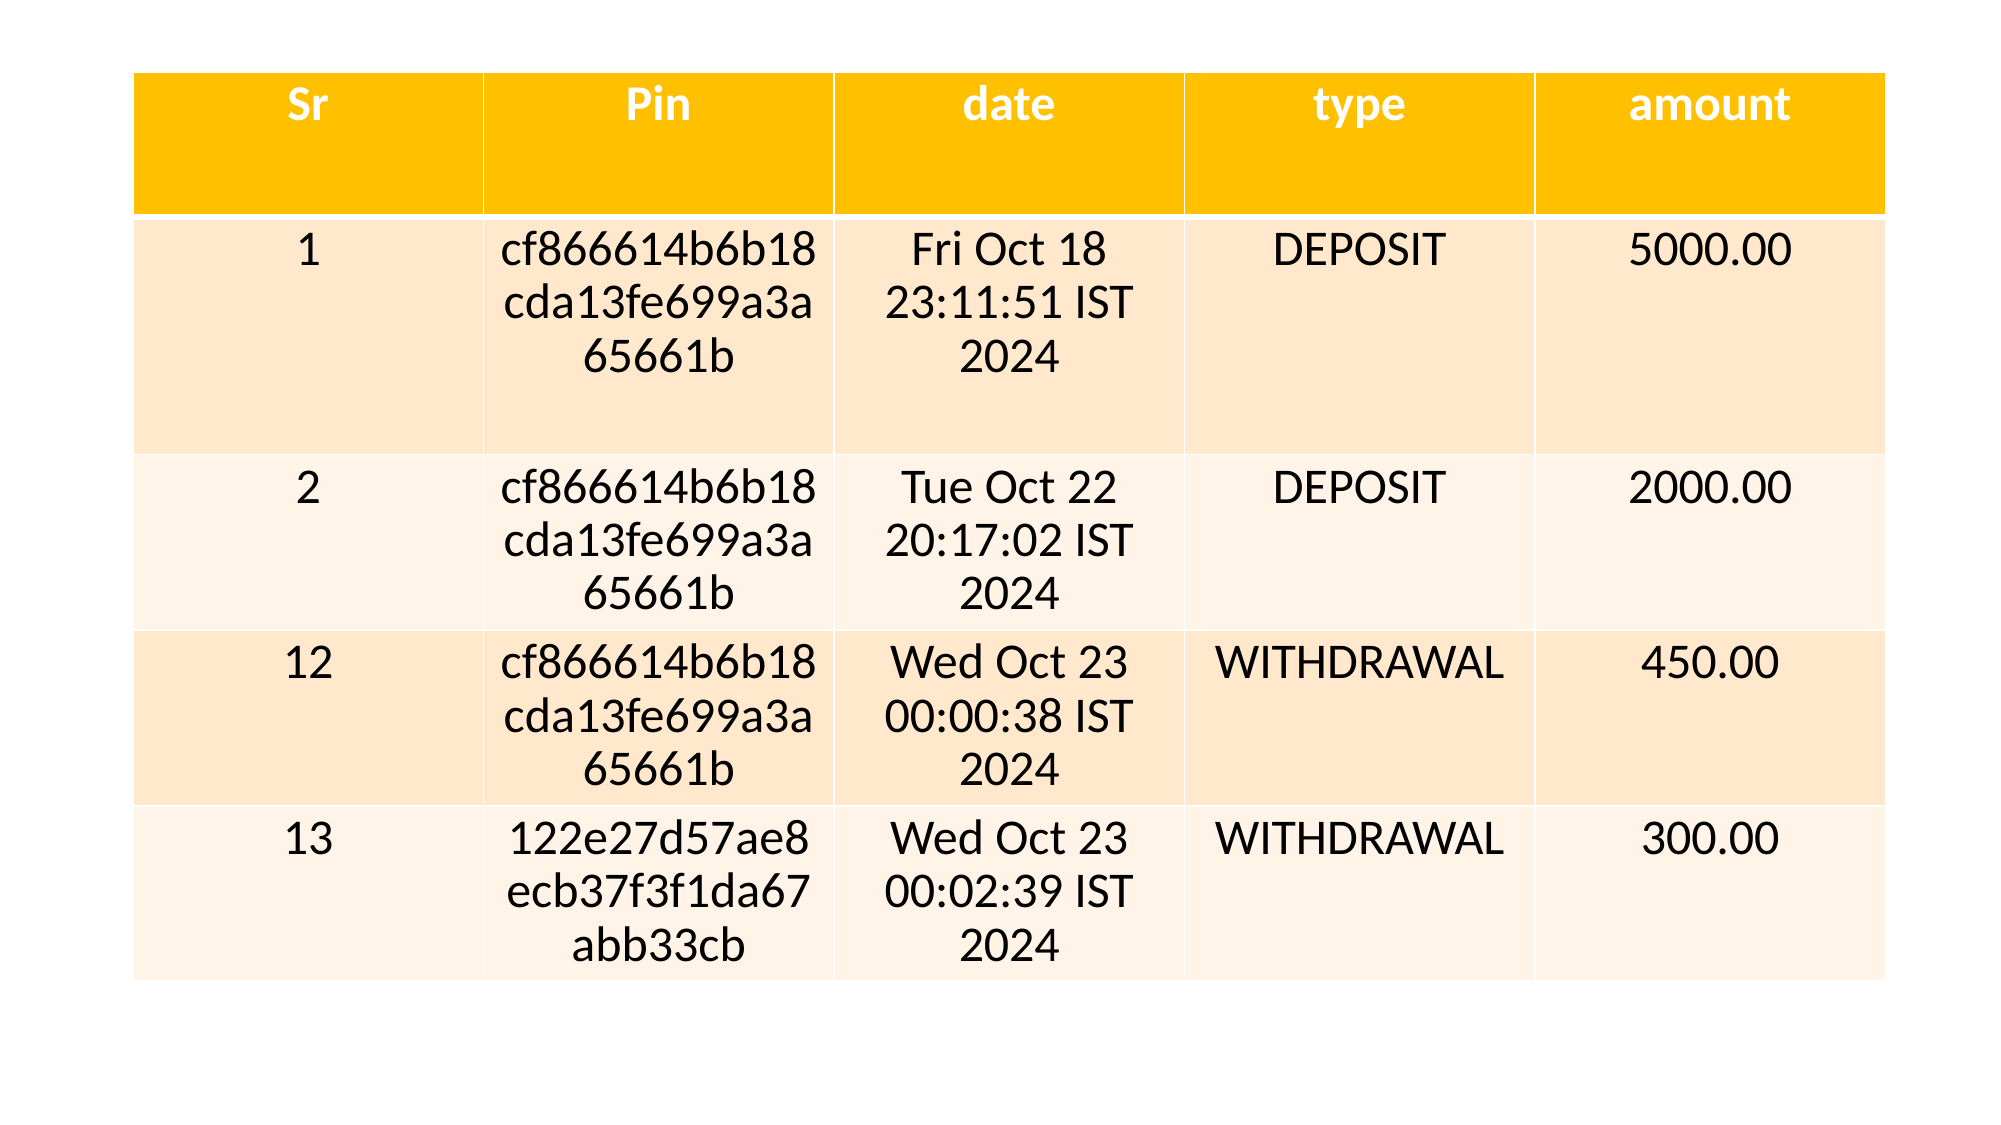

| Sr | Pin | date | type | amount |
| --- | --- | --- | --- | --- |
| 1 | cf866614b6b18cda13fe699a3a65661b | Fri Oct 18 23:11:51 IST 2024 | DEPOSIT | 5000.00 |
| 2 | cf866614b6b18cda13fe699a3a65661b | Tue Oct 22 20:17:02 IST 2024 | DEPOSIT | 2000.00 |
| 12 | cf866614b6b18cda13fe699a3a65661b | Wed Oct 23 00:00:38 IST 2024 | WITHDRAWAL | 450.00 |
| 13 | 122e27d57ae8ecb37f3f1da67abb33cb | Wed Oct 23 00:02:39 IST 2024 | WITHDRAWAL | 300.00 |